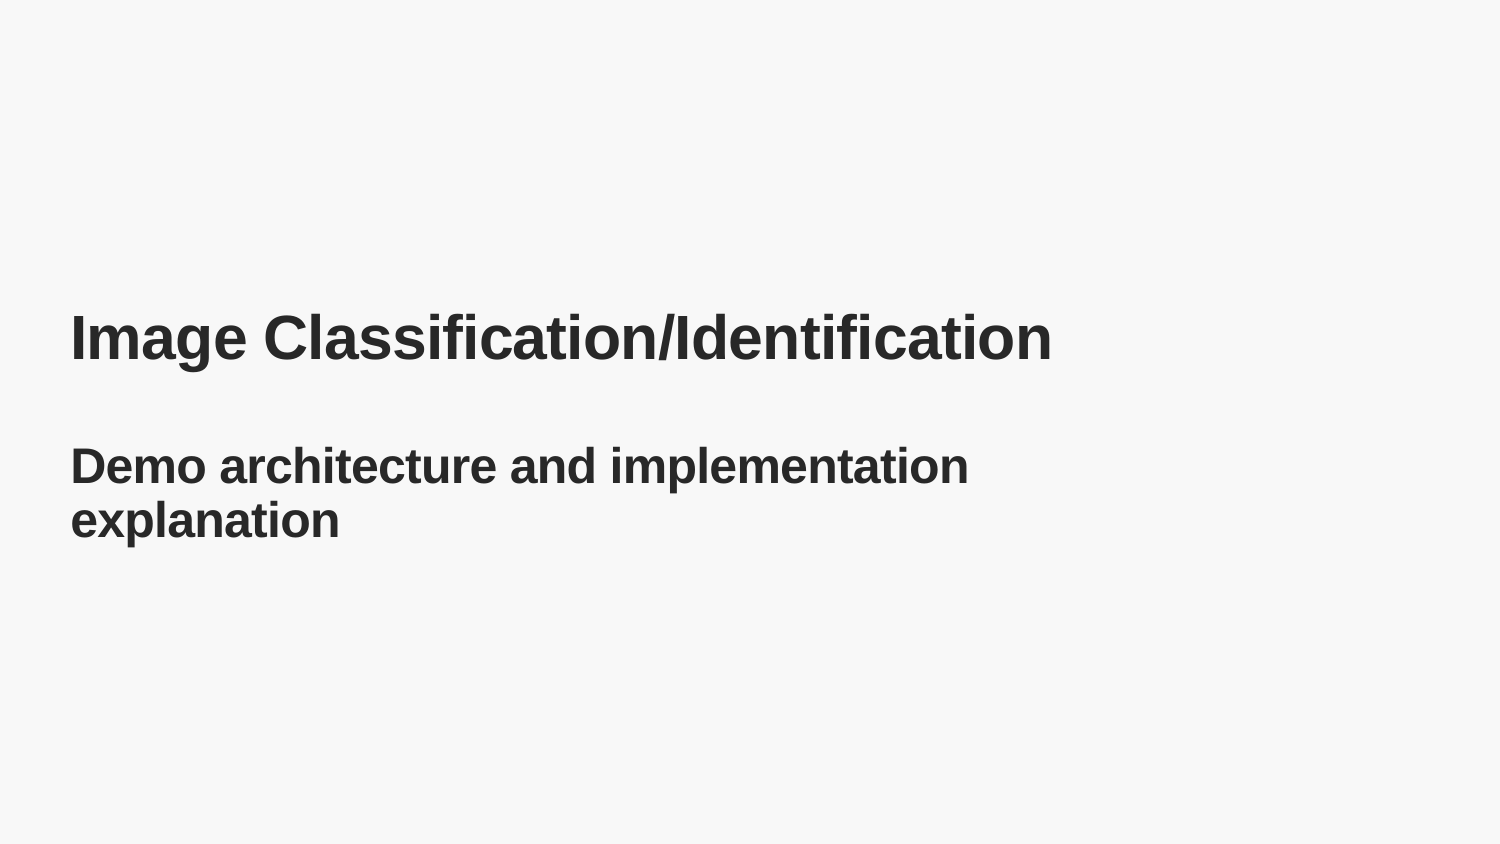

# Image Classification/Identification Demo architecture and implementation explanation